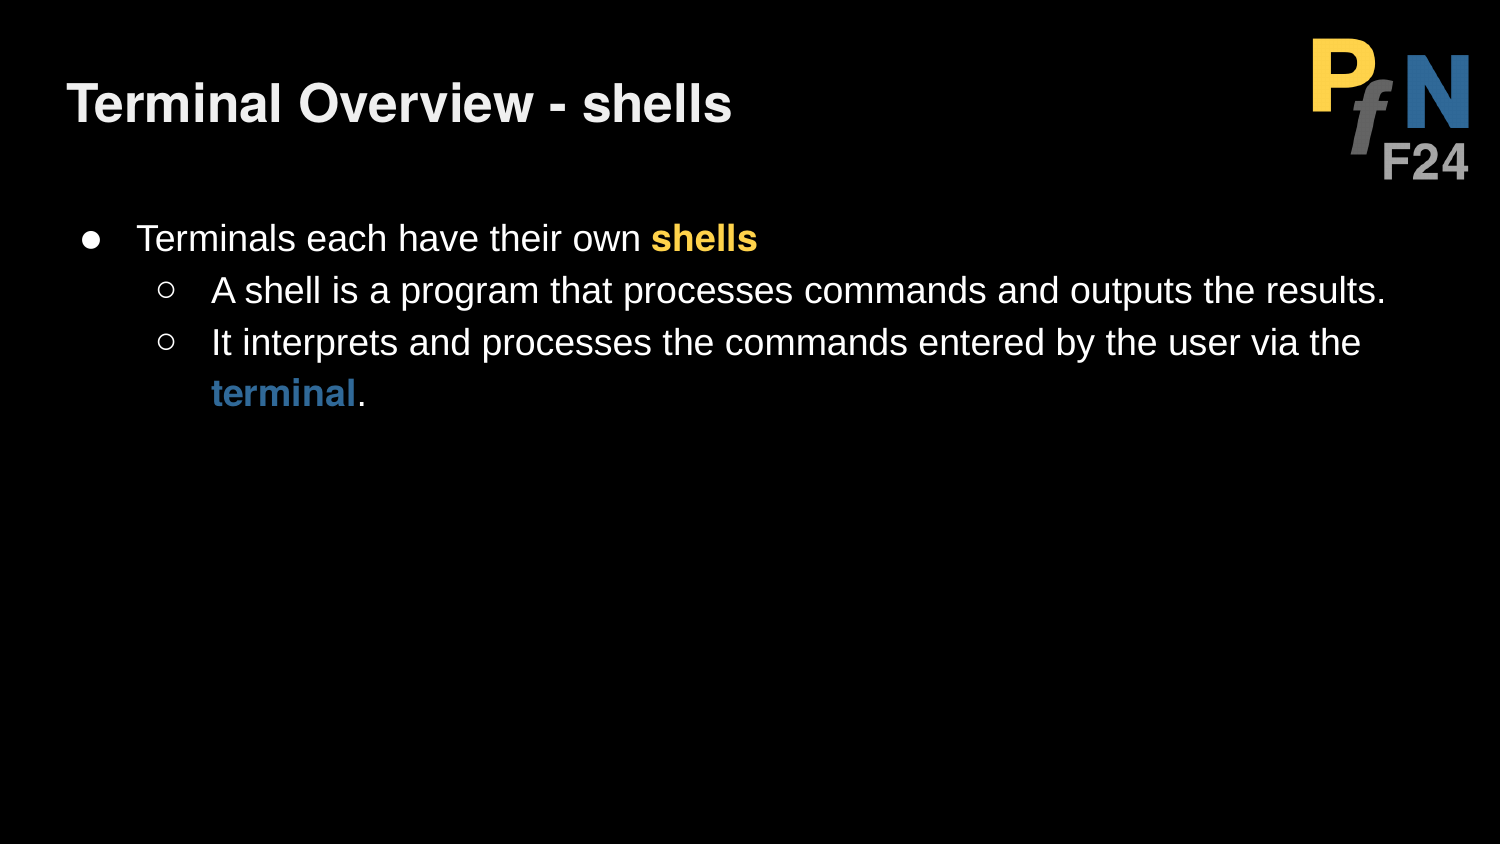

# Terminal Overview - shells
Terminals each have their own shells
A shell is a program that processes commands and outputs the results.
It interprets and processes the commands entered by the user via the terminal.